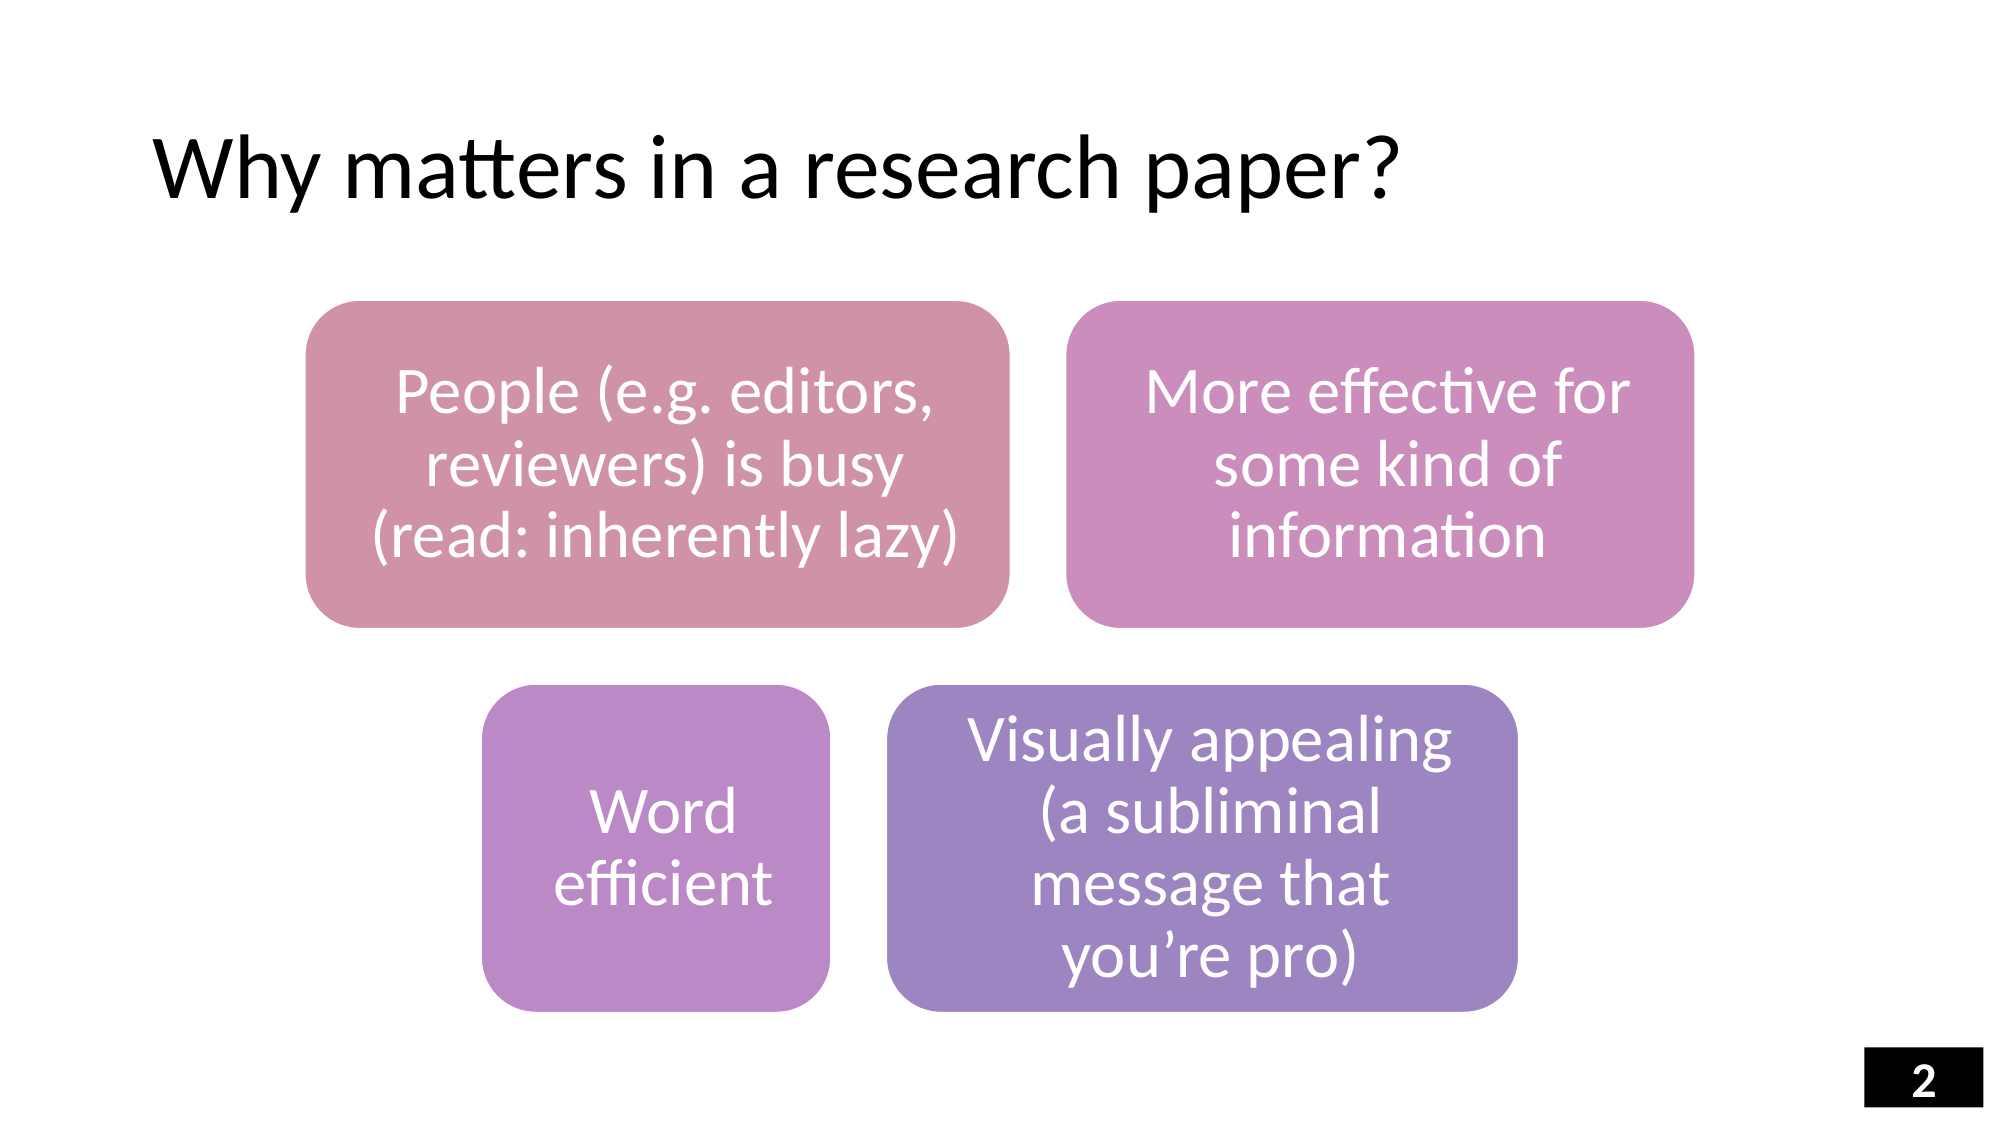

# Why matters in a research paper?
People (e.g. editors, reviewers) is busy (read: inherently lazy)
More effective for some kind of information
Word efficient
Visually appealing (a subliminal message that you’re pro)
2